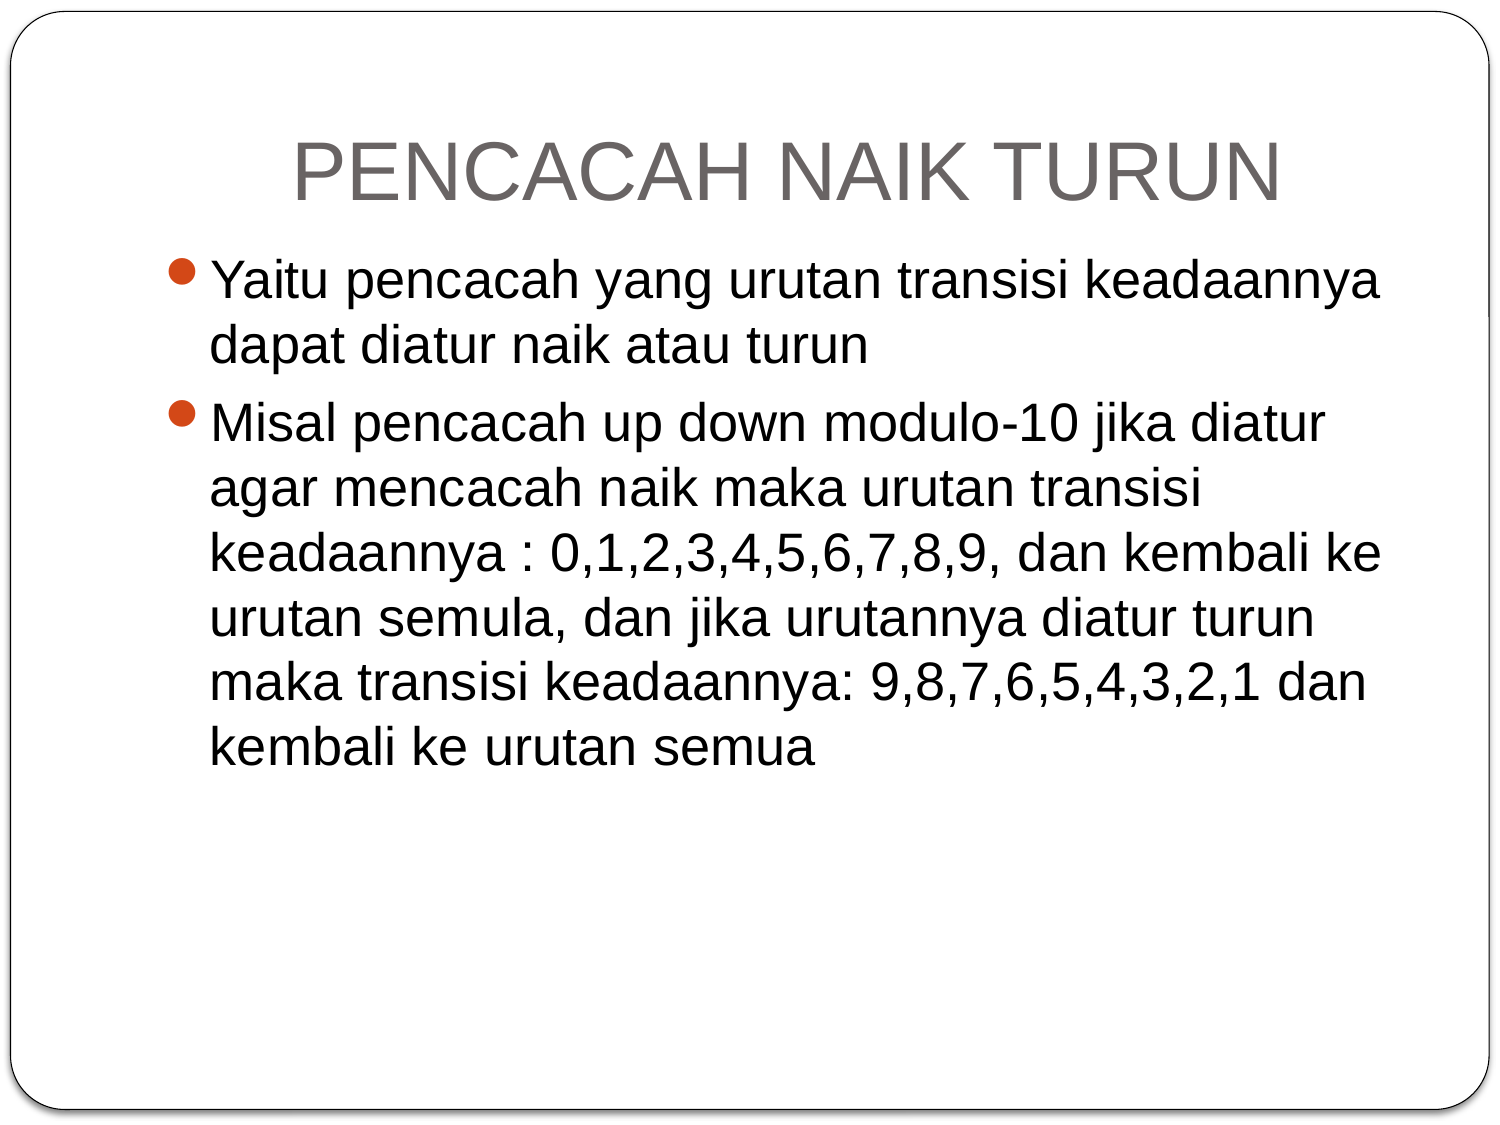

# PENCACAH NAIK TURUN
Yaitu pencacah yang urutan transisi keadaannya dapat diatur naik atau turun
Misal pencacah up down modulo-10 jika diatur agar mencacah naik maka urutan transisi keadaannya : 0,1,2,3,4,5,6,7,8,9, dan kembali ke urutan semula, dan jika urutannya diatur turun maka transisi keadaannya: 9,8,7,6,5,4,3,2,1 dan kembali ke urutan semua